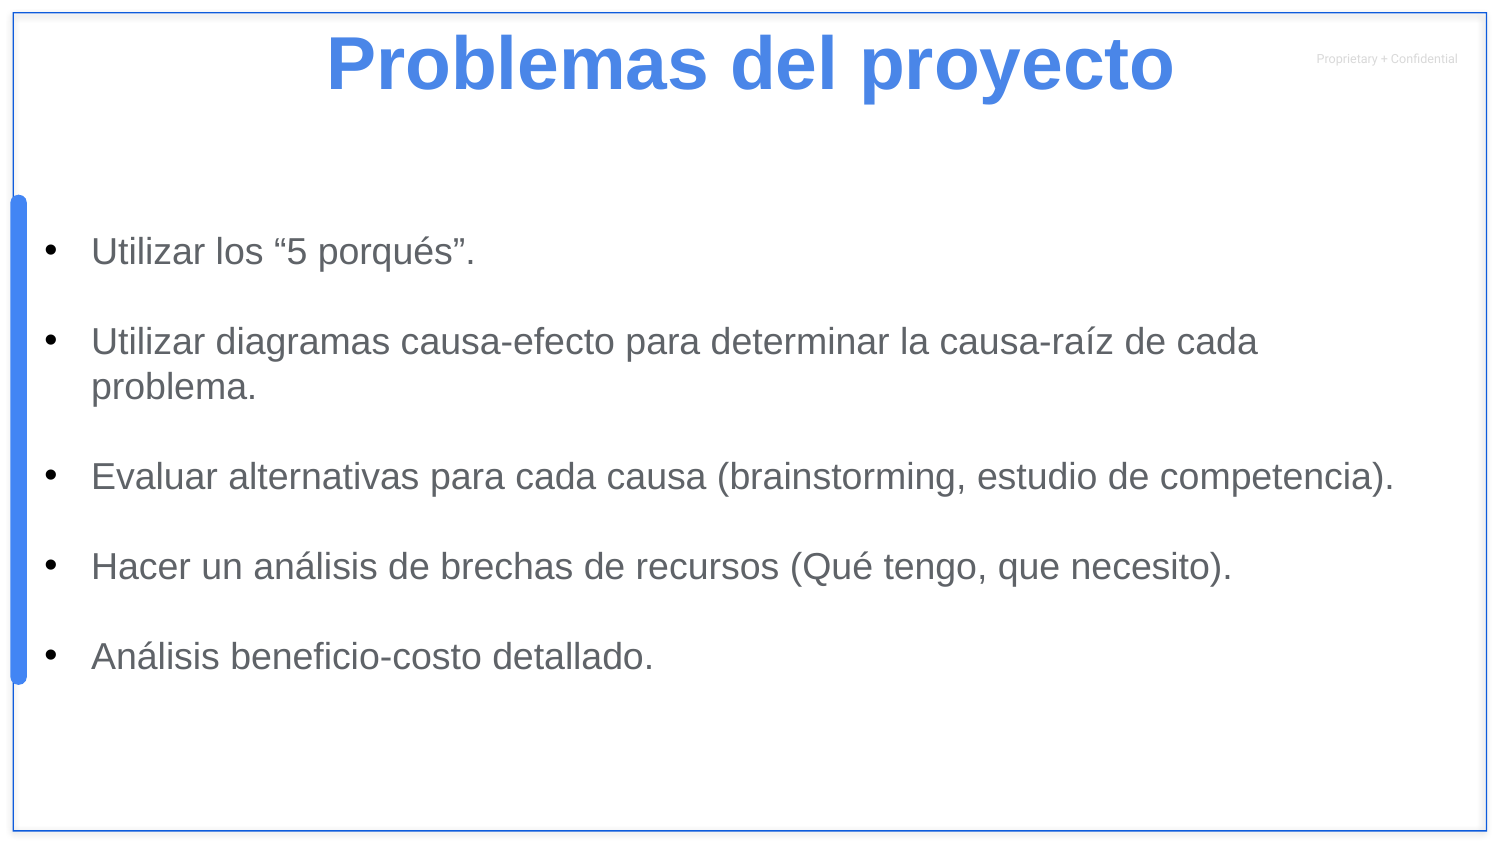

Problemas del proyecto

Utilizar los “5 porqués”.

Utilizar diagramas causa-efecto para determinar la causa-raíz de cada problema.

Evaluar alternativas para cada causa (brainstorming, estudio de competencia).

Hacer un análisis de brechas de recursos (Qué tengo, que necesito).

Análisis beneficio-costo detallado.